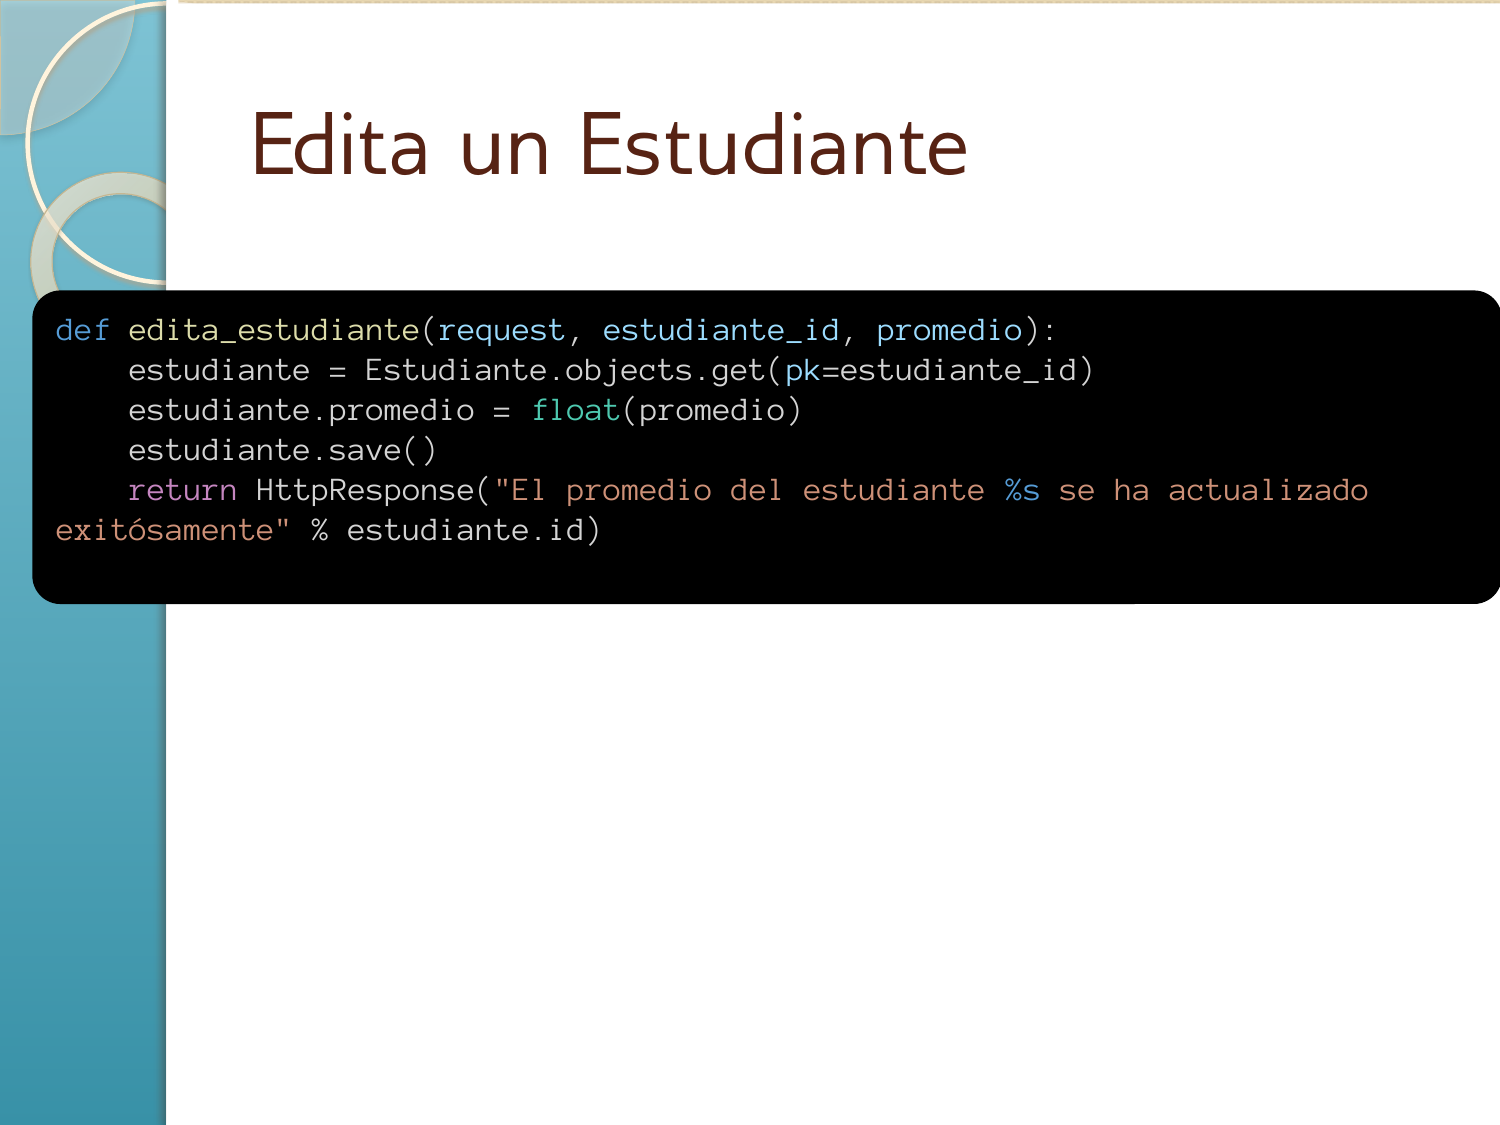

# Edita un Estudiante
def edita_estudiante(request, estudiante_id, promedio):
    estudiante = Estudiante.objects.get(pk=estudiante_id)
    estudiante.promedio = float(promedio)
    estudiante.save()
    return HttpResponse("El promedio del estudiante %s se ha actualizado exitósamente" % estudiante.id)